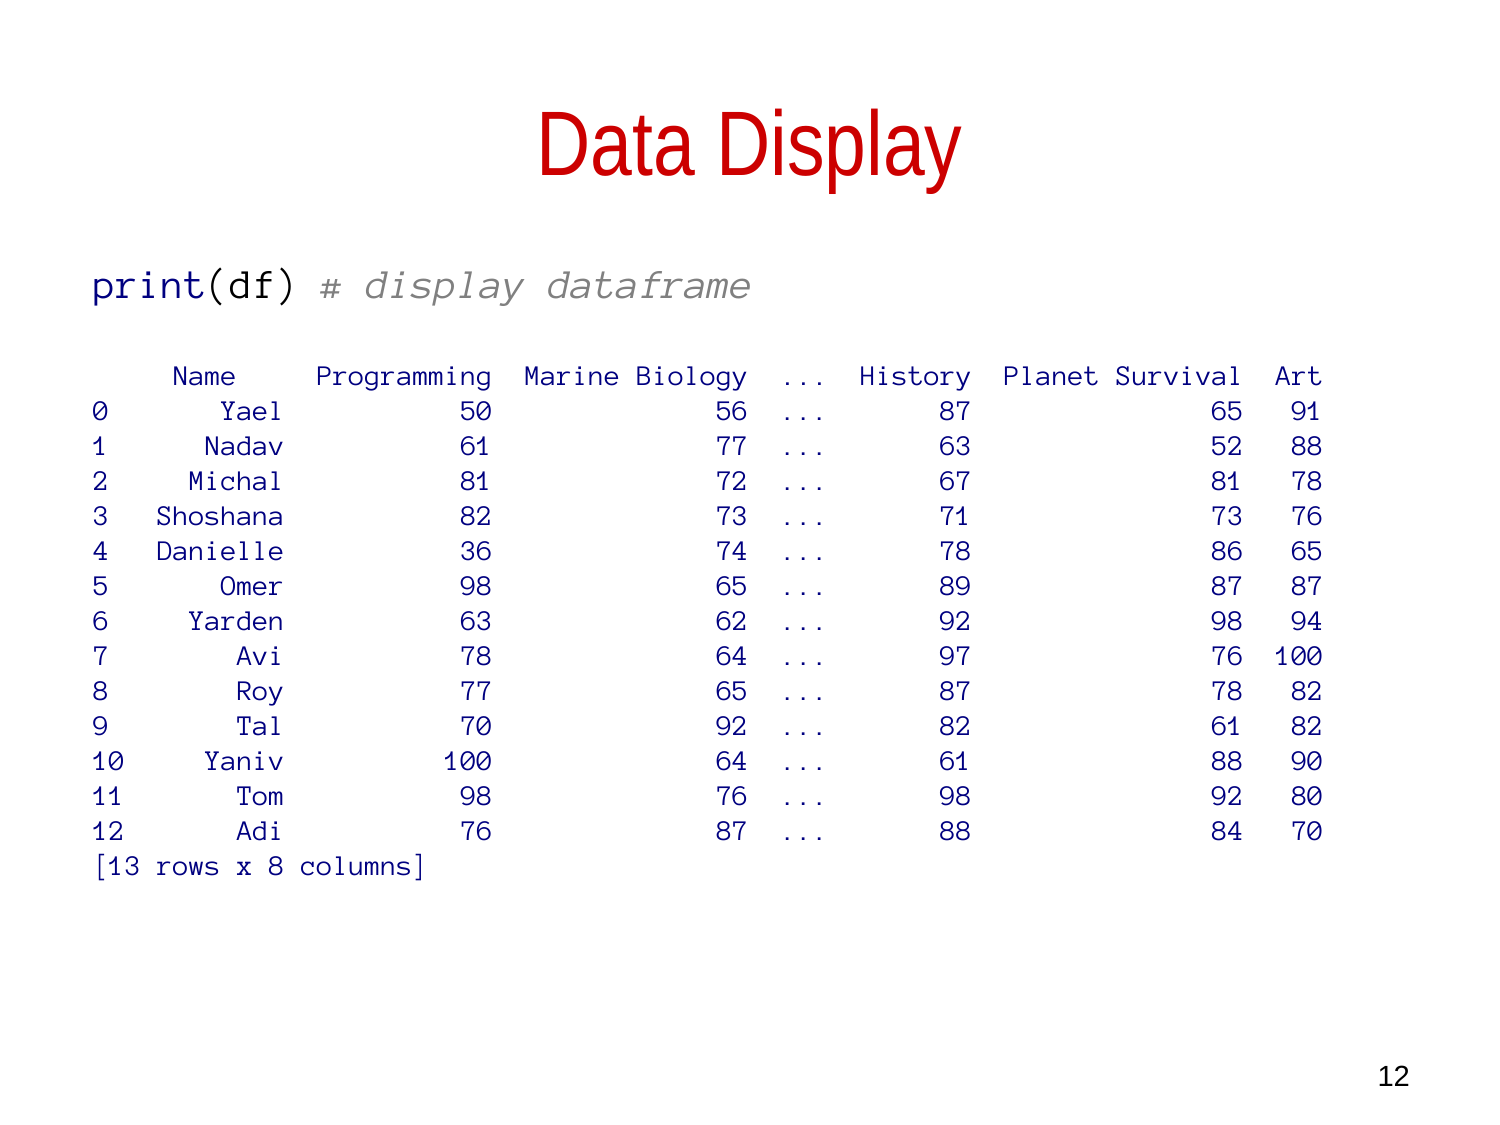

# Data Display
print(df) # display dataframe
     Name     Programming  Marine Biology  ...  History  Planet Survival  Art
0       Yael           50              56  ...       87               65   91
1      Nadav           61              77  ...       63               52   88
2     Michal           81              72  ...       67               81   78
3   Shoshana           82              73  ...       71               73   76
4   Danielle           36              74  ...       78               86   65
5       Omer           98              65  ...       89               87   87
6     Yarden           63              62  ...       92               98   94
7        Avi           78              64  ...       97               76  100
8        Roy           77              65  ...       87               78   82
9        Tal           70              92  ...       82               61   82
10     Yaniv          100              64  ...       61               88   90
11       Tom           98              76  ...       98               92   80
12       Adi           76              87  ...       88               84   70
[13 rows x 8 columns]

12